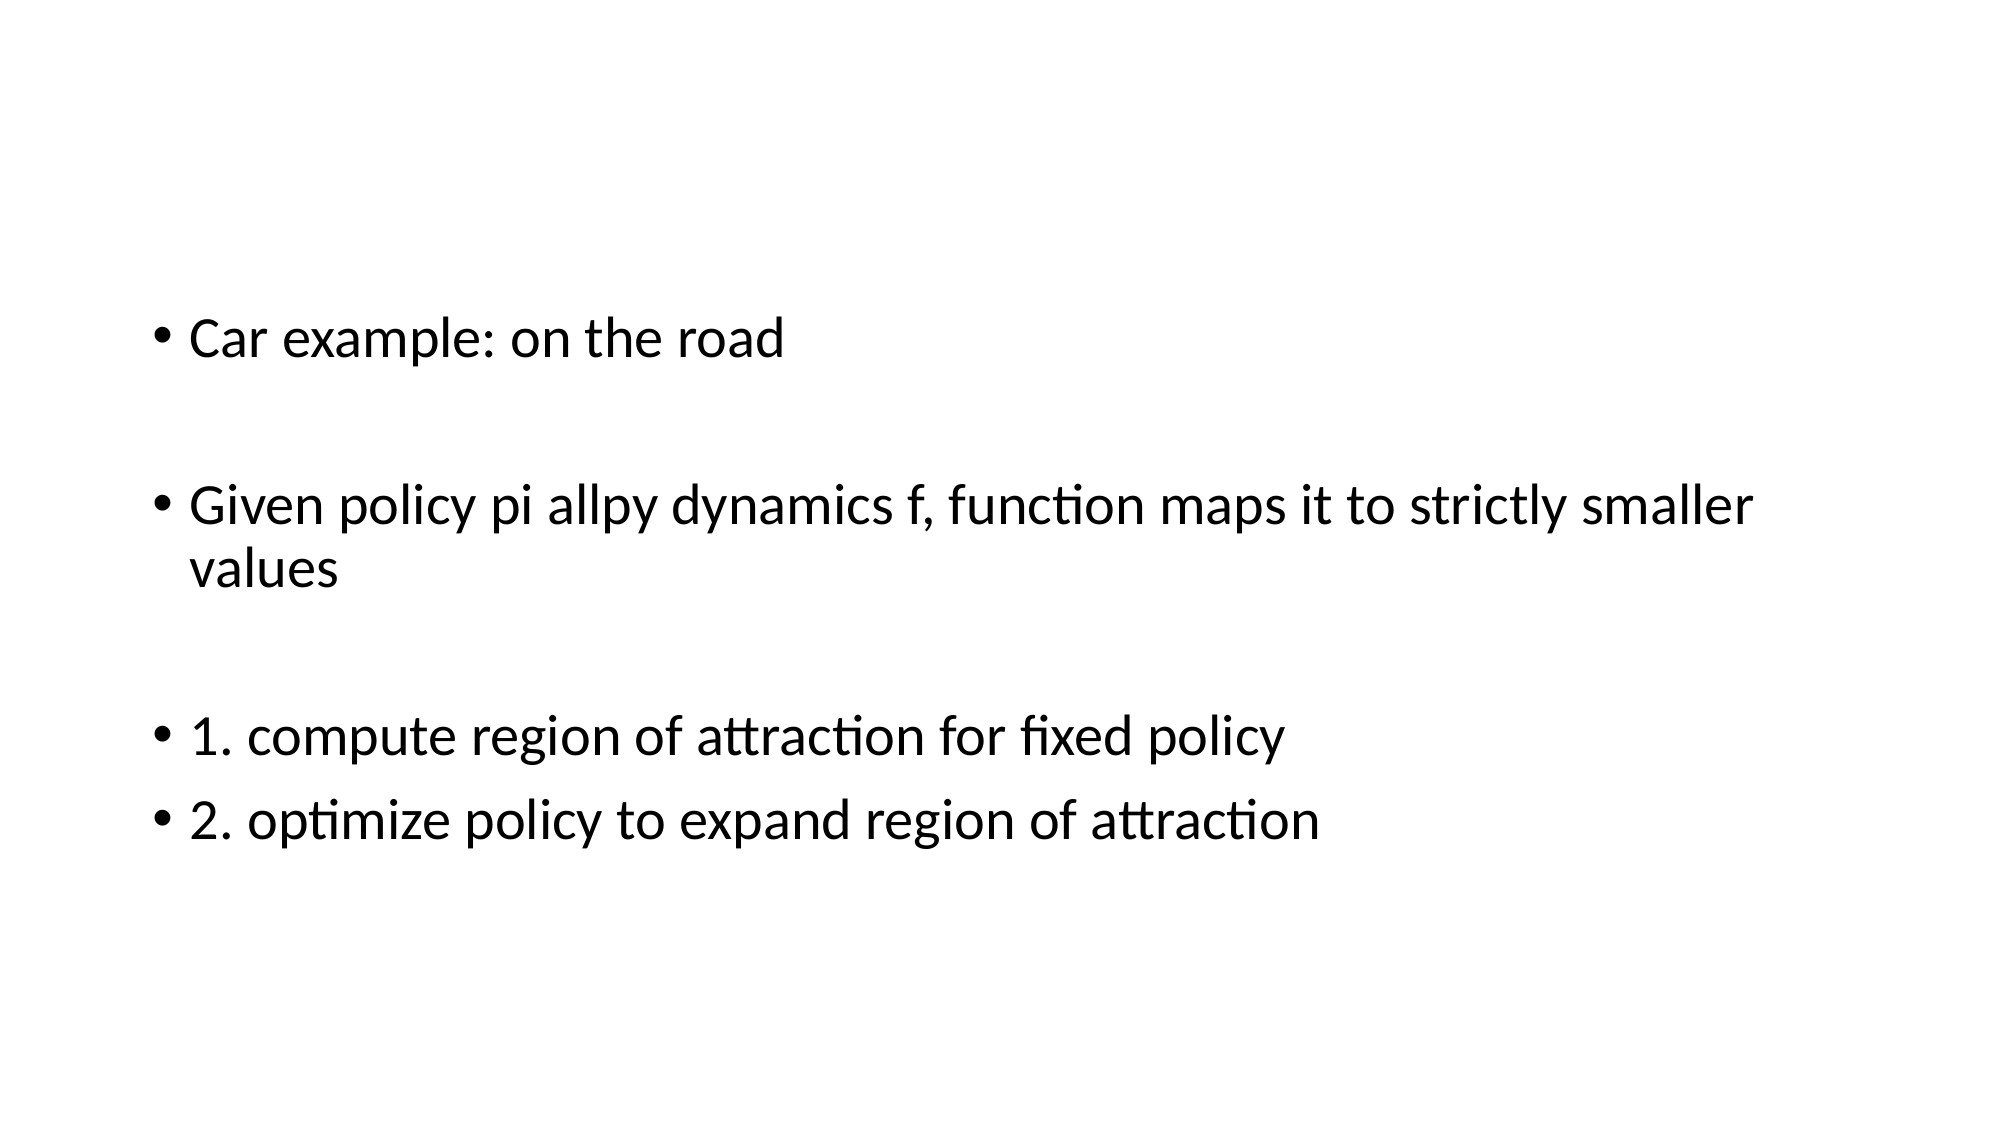

#
Car example: on the road

Given policy pi allpy dynamics f, function maps it to strictly smaller values

1. compute region of attraction for fixed policy
2. optimize policy to expand region of attraction